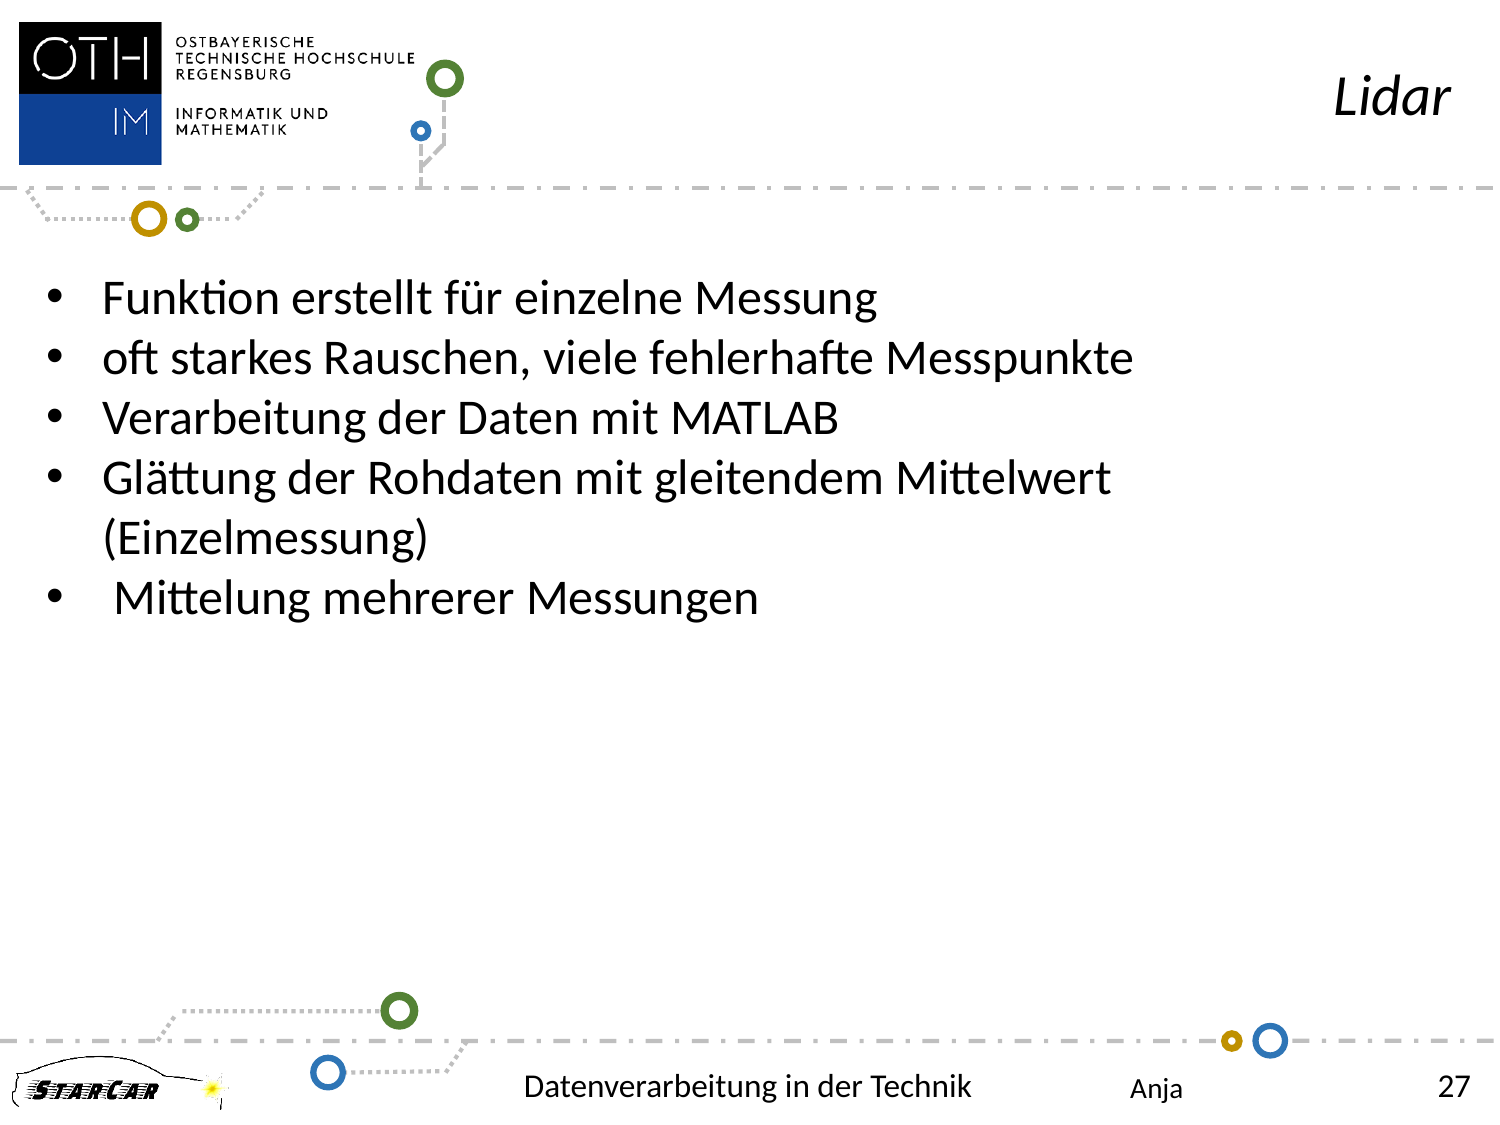

Lidar
Funktion erstellt für einzelne Messung
oft starkes Rauschen, viele fehlerhafte Messpunkte
Verarbeitung der Daten mit MATLAB
Glättung der Rohdaten mit gleitendem Mittelwert (Einzelmessung)
 Mittelung mehrerer Messungen

Datenverarbeitung in der Technik
Anja